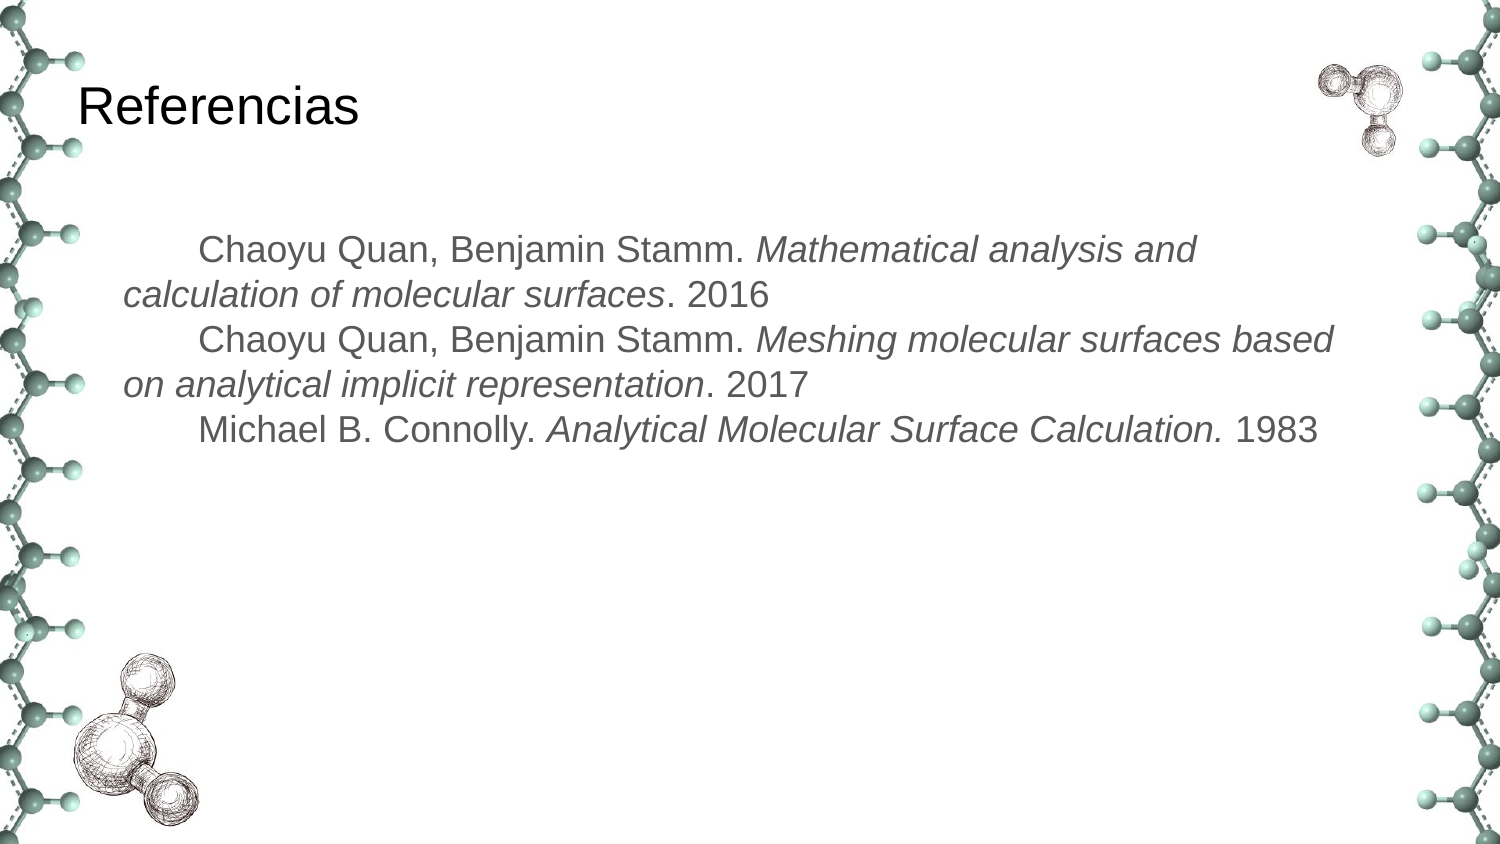

Referencias
Chaoyu Quan, Benjamin Stamm. Mathematical analysis and    calculation of molecular surfaces. 2016
Chaoyu Quan, Benjamin Stamm. Meshing molecular surfaces based on analytical implicit representation. 2017
Michael B. Connolly. Analytical Molecular Surface Calculation. 1983